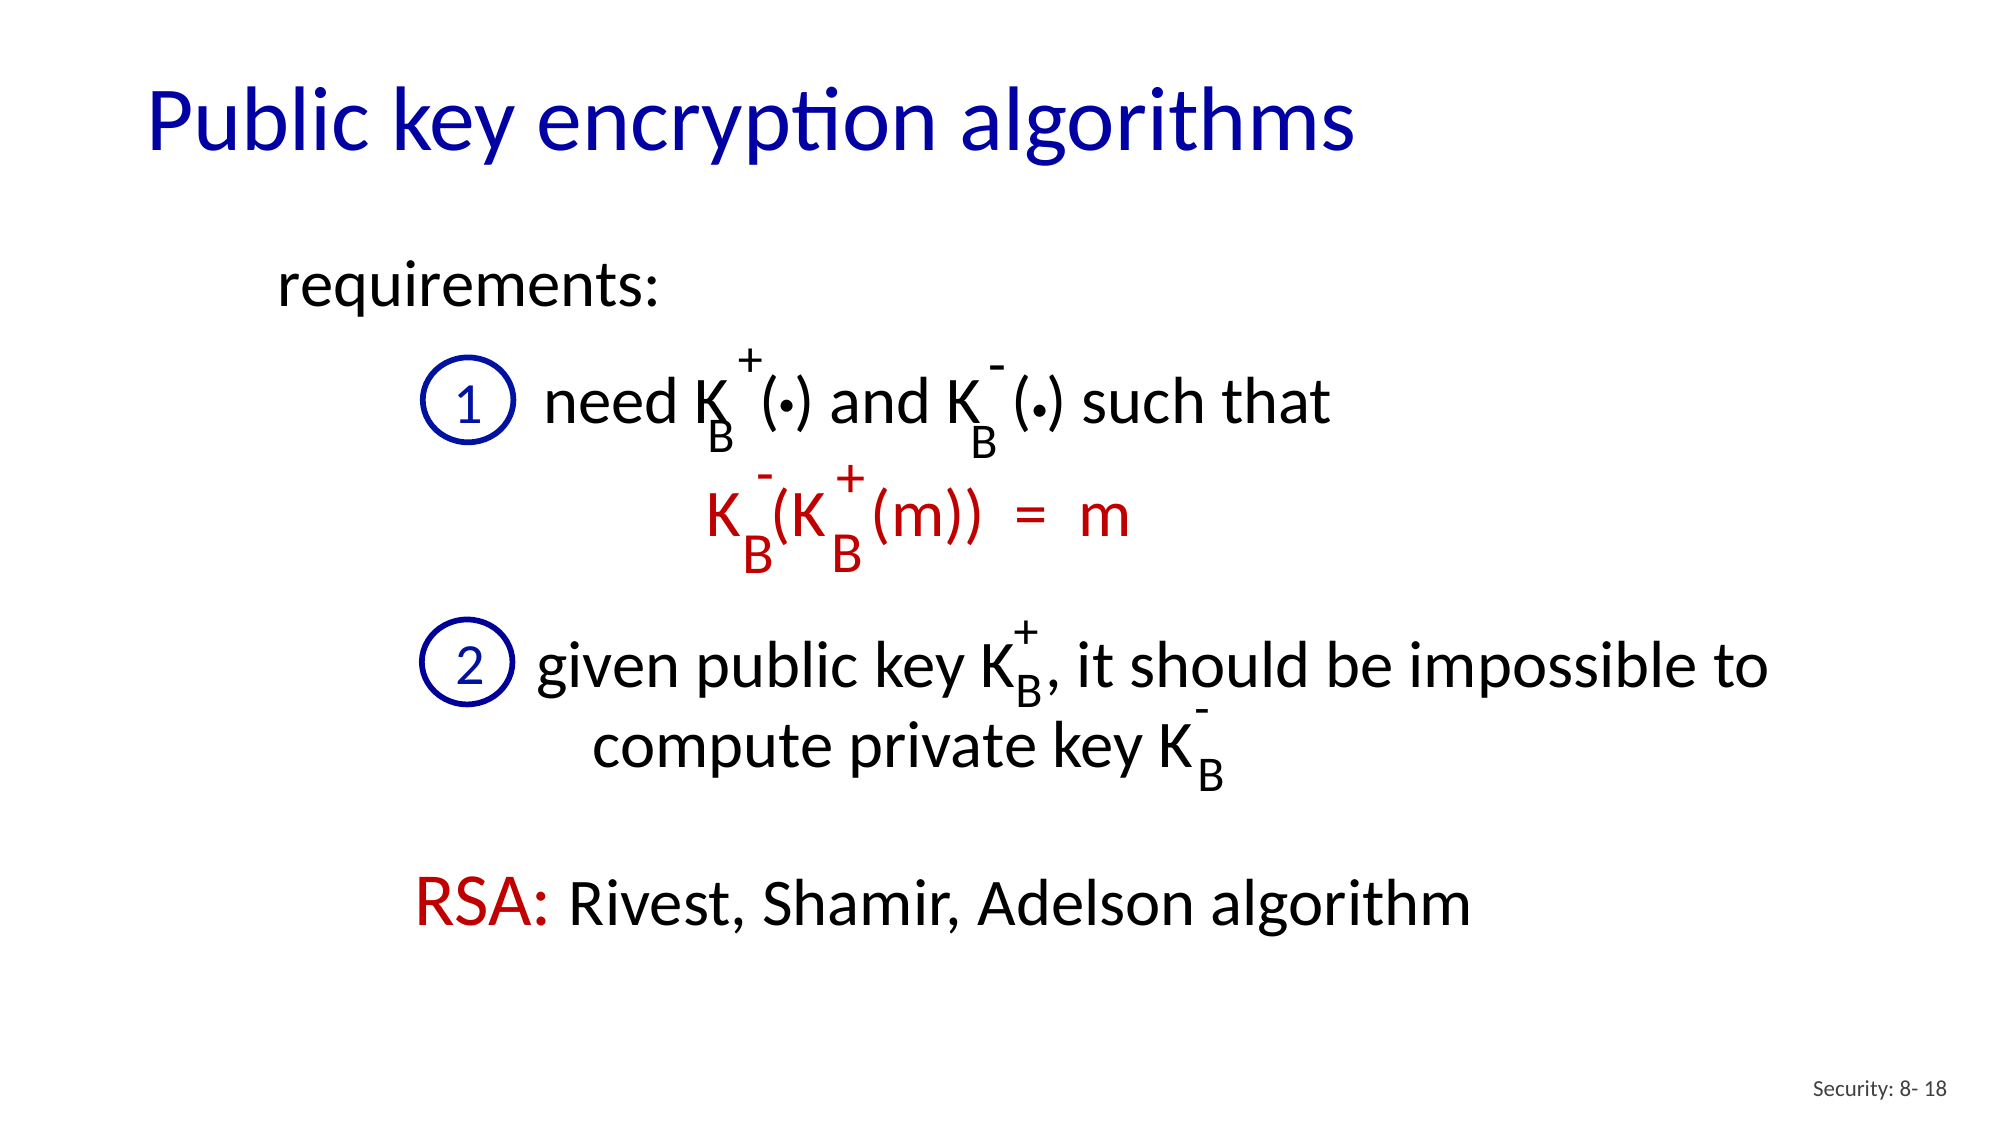

# Public key encryption algorithms
requirements:
.
.
+
-
need K  ( ) and K  ( ) such that
B
B
-
+
K  (K   (m))  =  m
B
B

1
+
given public key K  , it should be impossible to compute private key K
2

B
-
B
RSA: Rivest, Shamir, Adelson algorithm
Security: 8- 18